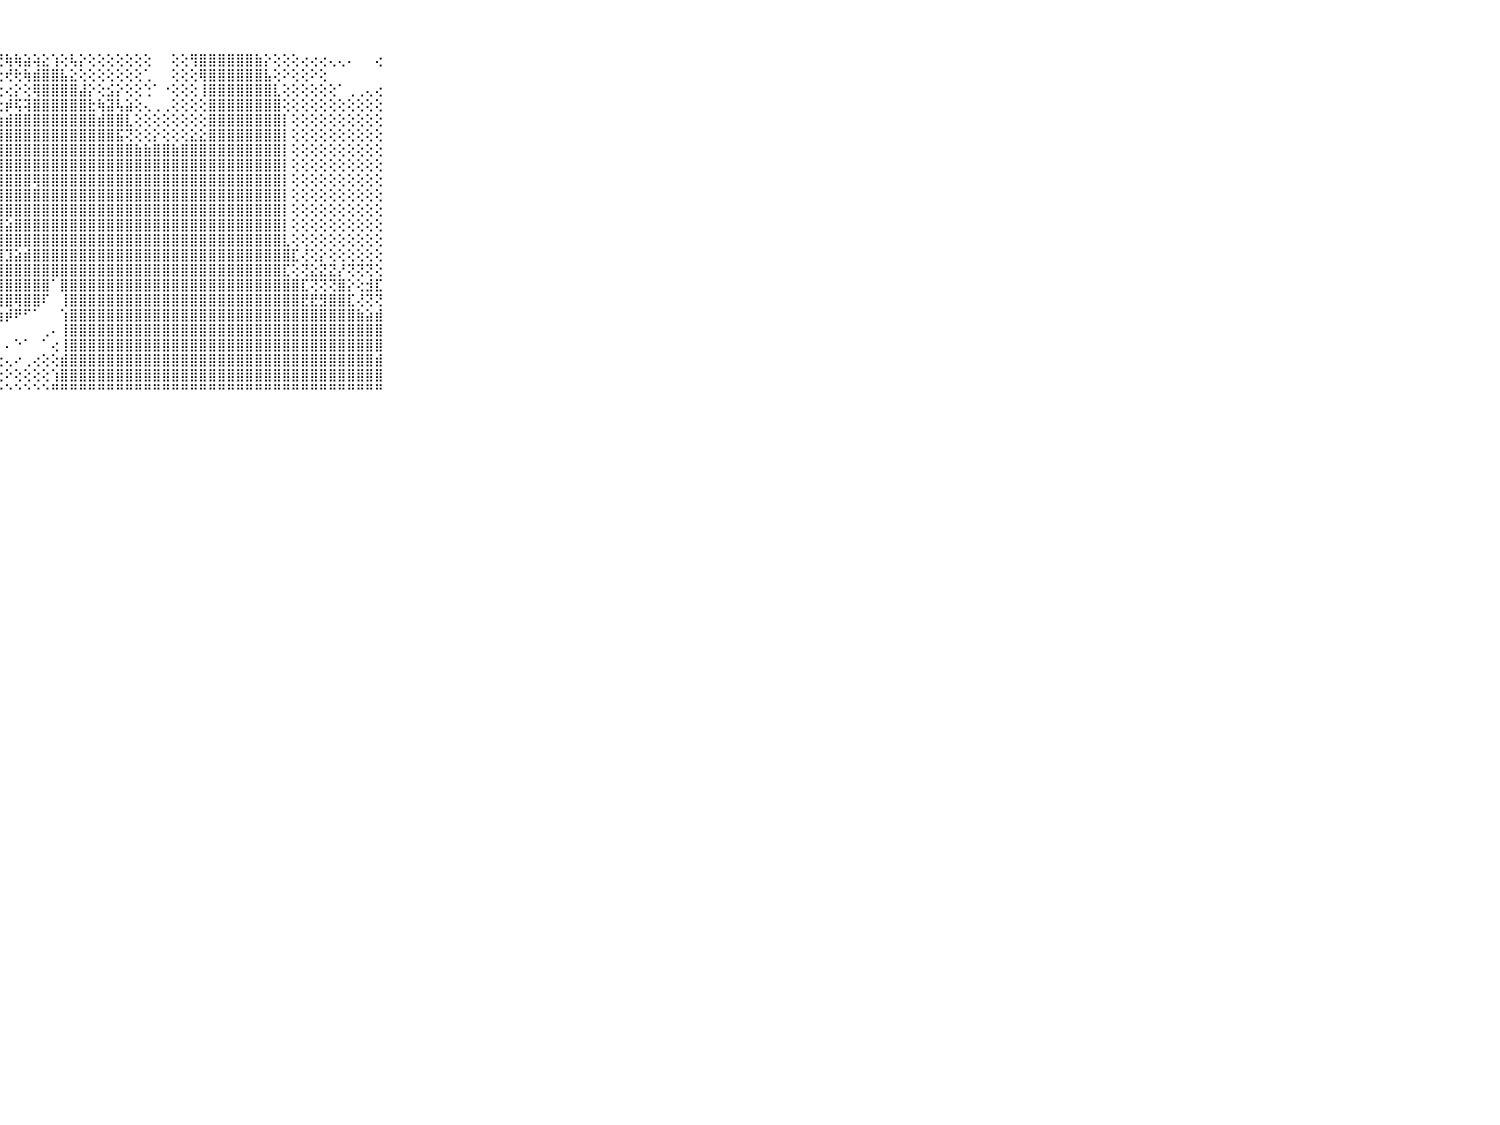

⠀⠀⠀⠀⠀⠀⠀⠀⠀⠀⠀⢕⢕⢝⢳⢕⢕⢕⢇⢜⢕⢕⠑⢙⢍⠘⢝⢟⢷⢷⣵⢵⣕⢱⢕⢧⡕⢕⢕⢕⢕⢕⢕⢕⠀⠀⢕⢕⢻⣿⣿⣿⣿⣿⣿⣷⡕⢕⢕⢕⢔⢔⢔⢄⢄⠄⠀⠀⢔⠀⠀⠀⠀⠀⠀⠀⠀⠀⠀⠀⠀
⠀⠀⠀⠀⠀⠀⠀⠀⠀⠀⠀⢕⢕⢕⢕⢕⢇⡕⢕⠁⠁⢀⢔⣵⡵⢗⢞⢗⢞⢗⢷⣾⣿⣿⣧⣕⢕⢕⢕⢕⢕⢕⢕⢁⠀⠀⢕⢕⢕⢿⣿⣿⣿⣿⣿⣿⣧⢕⠕⢕⢕⠕⢕⠀⠀⠀⠀⠀⠀⠀⠀⠀⠀⠀⠀⠀⠀⠀⠀⠀⠀
⠀⠀⠀⠀⠀⠀⠀⠀⠀⠀⠀⢕⢱⢵⢕⡵⡕⠕⢕⢔⢀⠜⠝⢕⢔⢔⢔⢔⢔⡕⢕⢿⣿⣿⣿⣿⣼⡕⢕⣪⡕⢕⢕⢑⠁⠐⢕⢕⢕⢸⣿⣿⣿⣿⣿⣿⣿⣇⢕⢕⢕⢕⢕⢕⠁⢀⢀⢄⢔⠀⠀⠀⠀⠀⠀⠀⠀⠀⠀⠀⠀
⠀⠀⠀⠀⠀⠀⠀⠀⠀⠀⠀⢕⡕⢕⢕⢕⢕⢕⢕⢱⢟⢞⢝⢇⢕⢕⢕⢕⡾⢯⢽⣿⣿⣿⣿⣿⣿⣗⢷⣽⢧⣵⢕⢄⢀⢀⢕⢕⢕⢕⣿⣿⣿⣿⣿⣿⣿⣿⢕⢕⢕⢕⢕⢕⢕⢕⢕⢕⢕⠀⠀⠀⠀⠀⠀⠀⠀⠀⠀⠀⠀
⠀⠀⠀⠀⠀⠀⠀⠀⠀⠀⠀⢜⢟⢗⢗⢕⢜⢕⢵⢮⣵⣷⣿⣿⣿⣷⣷⣷⣾⣿⣿⣿⣿⣿⣿⣿⣿⣿⣾⣿⣿⣇⢕⢕⢕⢕⢕⢕⢕⢕⣿⣿⣿⣿⣿⣿⣿⣿⡇⢕⢕⢕⢕⢕⢕⢕⢕⢕⢕⠀⠀⠀⠀⠀⠀⠀⠀⠀⠀⠀⠀
⠀⠀⠀⠀⠀⠀⠀⠀⠀⠀⠀⢕⣕⣱⣵⡕⢕⢕⢜⣿⣿⣿⣿⣿⣿⣿⣿⣿⣿⣿⣿⣿⣿⣿⣿⣿⣿⣿⣿⣿⣯⢝⢕⢕⡕⢕⢕⢕⣕⣕⣿⣿⣿⣿⣿⣿⣿⣿⡇⢕⢕⢕⢕⢕⢕⢕⢕⢕⢕⠀⠀⠀⠀⠀⠀⠀⠀⠀⠀⠀⠀
⠀⠀⠀⠀⠀⠀⠀⠀⠀⠀⠀⢸⡏⢝⢕⢕⢕⢕⣿⣿⣿⣿⣿⣿⣿⣿⣿⣿⣿⣿⣿⣿⣿⣿⣿⣿⣿⣿⣿⣿⣿⣿⣷⣷⣿⣿⣷⣿⣿⣿⣿⣿⣿⣿⣿⣿⣿⣿⡇⢕⢕⢕⢕⢕⢕⢕⢕⢕⢕⠀⠀⠀⠀⠀⠀⠀⠀⠀⠀⠀⠀
⠀⠀⠀⠀⠀⠀⠀⠀⠀⠀⠀⣿⣿⣷⣷⣇⢕⢕⣿⣿⣿⣿⣿⣿⣿⣿⣿⣿⣿⣿⣿⣿⣿⣿⣿⣿⣿⣿⣿⣿⣿⣿⣿⣿⣿⣿⣿⣿⣿⣿⣿⣿⣿⣿⣿⣿⣿⣿⡇⢕⢕⢕⢕⢕⢕⢕⢕⢕⢕⠀⠀⠀⠀⠀⠀⠀⠀⠀⠀⠀⠀
⠀⠀⠀⠀⠀⠀⠀⠀⠀⠀⠀⢝⣽⣿⣿⣿⡕⢕⣿⣿⣿⣿⡿⢿⣿⣿⣿⣿⣿⣿⣿⢿⣿⣿⣿⣿⣿⣿⣿⣿⣿⣿⣿⣿⣿⣿⣿⣿⣿⣿⣿⣿⣿⣿⣿⣿⣿⣿⡇⢕⢕⢕⢕⢕⢕⢕⢕⢕⢕⠀⠀⠀⠀⠀⠀⠀⠀⠀⠀⠀⠀
⠀⠀⠀⠀⠀⠀⠀⠀⠀⠀⠀⢺⡿⢝⢝⣿⣷⣕⣿⣿⣿⣿⣿⣿⣿⣿⣿⣿⣿⣿⣿⣿⣿⣿⣿⣿⣿⣿⣿⣿⣿⣿⣿⣿⣿⣿⣿⣿⣿⣿⣿⣿⣿⣿⣿⣿⣿⣿⡇⢕⢕⢕⢕⢕⢕⢕⢕⢕⢕⠀⠀⠀⠀⠀⠀⠀⠀⠀⠀⠀⠀
⠀⠀⠀⠀⠀⠀⠀⠀⠀⠀⠀⢾⣷⣷⣾⣾⣿⣿⣿⣿⣿⣿⣿⣿⣿⣿⣿⣿⣿⣿⣿⣿⣿⣿⣿⣿⣿⣿⣿⣿⣿⣿⣿⣿⣿⣿⣿⣿⣿⣿⣿⣿⣿⣿⣿⣿⣿⣿⡇⢕⢕⢕⢕⢕⢕⢕⢕⢕⢕⠀⠀⠀⠀⠀⠀⠀⠀⠀⠀⠀⠀
⠀⠀⠀⠀⠀⠀⠀⠀⠀⠀⠀⢕⣝⣿⣏⣕⣿⣿⣿⣿⣿⣿⣿⣿⣿⣷⣿⣿⣵⣿⣿⣿⣿⣿⣿⣿⣿⣿⣿⣿⣿⣿⣿⣿⣿⣿⣿⣿⣿⣿⣿⣿⣿⣿⣿⣿⣿⣿⡇⢕⢕⢕⢕⢕⢕⢕⢕⢕⢕⠀⠀⠀⠀⠀⠀⠀⠀⠀⠀⠀⠀
⠀⠀⠀⠀⠀⠀⠀⠀⠀⠀⠀⢿⣿⣿⣿⣿⣿⣿⣿⣿⣿⣿⣿⣿⣿⣿⣿⣿⣿⣿⣿⣿⣿⣿⣿⣿⣿⣿⣿⣿⣿⣿⣿⣿⣿⣿⣿⣿⣿⣿⣿⣿⣿⣿⣿⣿⣿⣿⣇⢕⢕⢕⢕⢕⢕⢕⢕⢕⢕⠀⠀⠀⠀⠀⠀⠀⠀⠀⠀⠀⠀
⠀⠀⠀⠀⠀⠀⠀⠀⠀⠀⠀⣼⣿⣿⣿⣿⣿⣿⣿⣿⣿⣿⣿⣿⣵⣽⣽⣽⣹⣵⣾⣿⣿⣿⣿⣿⣿⣿⣿⣿⣿⣿⣿⣿⣿⣿⣿⣿⣿⣿⣿⣿⣿⣿⣿⣿⣿⣿⣿⣏⢜⢕⡕⢕⢕⢕⢕⢕⢕⠀⠀⠀⠀⠀⠀⠀⠀⠀⠀⠀⠀
⠀⠀⠀⠀⠀⠀⠀⠀⠀⠀⠀⣿⣿⣿⣿⣿⣿⣿⣿⣿⣿⣿⣿⣿⣿⣿⣿⣿⣿⣿⣿⣿⣿⣿⣿⣿⣿⣿⣿⣿⣿⣿⣿⣿⣿⣿⣿⣿⣿⣿⣿⣿⣿⣿⣿⣿⣿⣿⣏⢕⢝⣕⣝⣝⡜⢝⢝⢝⢕⠀⠀⠀⠀⠀⠀⠀⠀⠀⠀⠀⠀
⠀⠀⠀⠀⠀⠀⠀⠀⠀⠀⠀⣿⣿⣿⣿⣿⣿⣿⣿⢏⢻⣿⣿⣿⣿⣿⣿⣿⣿⣿⣿⣿⣿⠁⣿⣿⣿⣿⣿⣿⣿⣿⣿⣿⣿⣿⣿⣿⣿⣿⣿⣿⣿⣿⣿⣿⣿⣿⣿⣿⣏⢝⢝⢝⣿⡕⢕⣺⣏⠀⠀⠀⠀⠀⠀⠀⠀⠀⠀⠀⠀
⠀⠀⠀⠀⠀⠀⠀⠀⠀⠀⠀⣾⣿⣿⣿⣿⣿⣿⡟⢕⢸⣿⣿⣿⡿⡿⡿⣿⣿⢿⣿⣿⠏⠀⢸⣿⣿⣿⣿⣿⣿⣿⣿⣿⣿⣿⣿⣿⣿⣿⣿⣿⣿⣿⣿⣿⣿⣿⣿⣿⣟⣟⣻⣿⣿⣏⢜⢝⢝⠀⠀⠀⠀⠀⠀⠀⠀⠀⠀⠀⠀
⠀⠀⠀⠀⠀⠀⠀⠀⠀⠀⠀⣿⣿⣿⣿⣿⣿⣿⢕⢕⢜⢻⣿⣿⣿⣎⢇⣵⡾⠟⠋⠁⠀⠀⢱⣿⣿⣿⣿⣿⣿⣿⣿⣿⣿⣿⣿⣿⣿⣿⣿⣿⣿⣿⣿⣿⣿⣿⣿⣿⣿⣿⣿⣿⣿⣿⣷⣵⣾⠀⠀⠀⠀⠀⠀⠀⠀⠀⠀⠀⠀
⠀⠀⠀⠀⠀⠀⠀⠀⠀⠀⠀⣿⣿⣿⣿⣿⣿⣿⠑⢕⢕⢕⠕⠙⠝⠝⠕⠁⠀⠀⠀⠀⢀⠄⢸⣿⣿⣿⣿⣿⣿⣿⣿⣿⣿⣿⣿⣿⣿⣿⣿⣿⣿⣿⣿⣿⣿⣿⣿⣿⣿⣿⣿⣿⣿⣿⣿⣿⣿⠀⠀⠀⠀⠀⠀⠀⠀⠀⠀⠀⠀
⠀⠀⠀⠀⠀⠀⠀⠀⠀⠀⠀⣿⣿⣿⣿⣿⣿⣿⡔⢕⢕⠕⠄⢀⢄⢀⢀⠄⠄⠑⠁⠀⠁⢔⢸⣿⣿⣿⣿⣿⣿⣿⣿⣿⣿⣿⣿⣿⣿⣿⣿⣿⣿⣿⣿⣿⣿⣿⣿⣿⣿⣿⣿⣿⣿⣿⣿⣿⣿⠀⠀⠀⠀⠀⠀⠀⠀⠀⠀⠀⠀
⠀⠀⠀⠀⠀⠀⠀⠀⠀⠀⠀⣿⣿⣿⣿⣿⣿⣿⡇⢕⢕⢕⢕⢄⢁⢑⢀⢔⢄⠔⢀⢔⢕⢕⣾⣿⣿⣿⣿⣿⣿⣿⣿⣿⣿⣿⣿⣿⣿⣿⣿⣿⣿⣿⣿⣿⣿⣿⣿⣿⣿⣿⣿⣿⣿⣿⣿⣿⣾⠀⠀⠀⠀⠀⠀⠀⠀⠀⠀⠀⠀
⠀⠀⠀⠀⠀⠀⠀⠀⠀⠀⠀⣿⣿⣿⣿⣿⣿⣿⣷⢕⢕⢕⢕⢕⠕⢕⢕⢕⠕⢕⢕⢕⢕⢱⣿⣿⣿⣿⣿⣿⣿⣿⣿⣿⣿⣿⣿⣿⣿⣿⣿⣿⣿⣿⣿⣿⣿⣿⣿⣿⣿⣿⣿⣿⣿⣿⣿⣿⣿⠀⠀⠀⠀⠀⠀⠀⠀⠀⠀⠀⠀
⠀⠀⠀⠀⠀⠀⠀⠀⠀⠀⠀⠛⠛⠛⠛⠛⠛⠛⠛⠃⠑⠑⠑⠐⠑⠑⠑⠐⠑⠑⠑⠑⠑⠛⠛⠛⠛⠛⠛⠛⠛⠛⠛⠛⠛⠛⠛⠛⠛⠛⠛⠛⠛⠛⠛⠛⠛⠛⠛⠛⠛⠛⠛⠛⠛⠛⠛⠛⠛⠀⠀⠀⠀⠀⠀⠀⠀⠀⠀⠀⠀